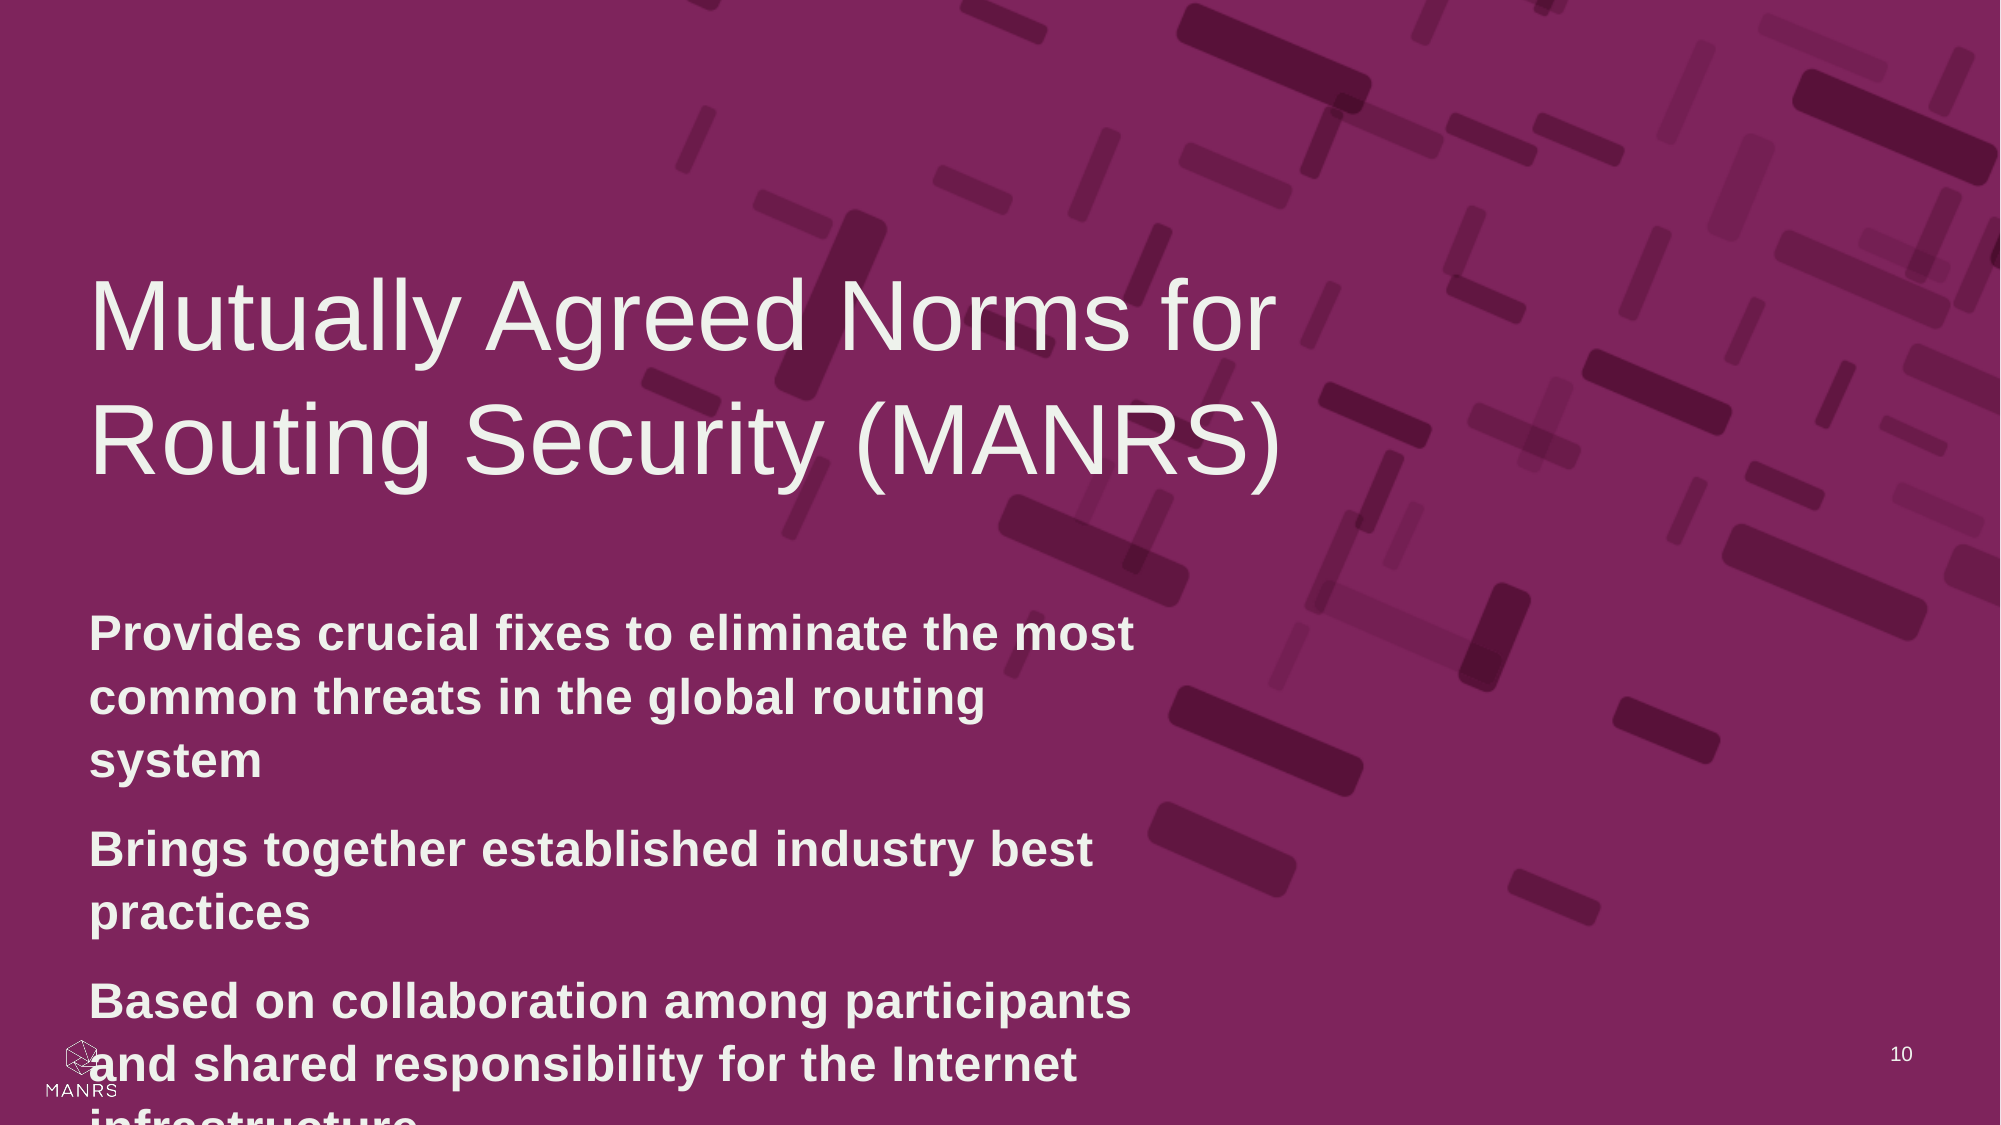

# Mutually Agreed Norms for Routing Security (MANRS)
Provides crucial fixes to eliminate the most common threats in the global routing system
Brings together established industry best practices
Based on collaboration among participants and shared responsibility for the Internet infrastructure
10